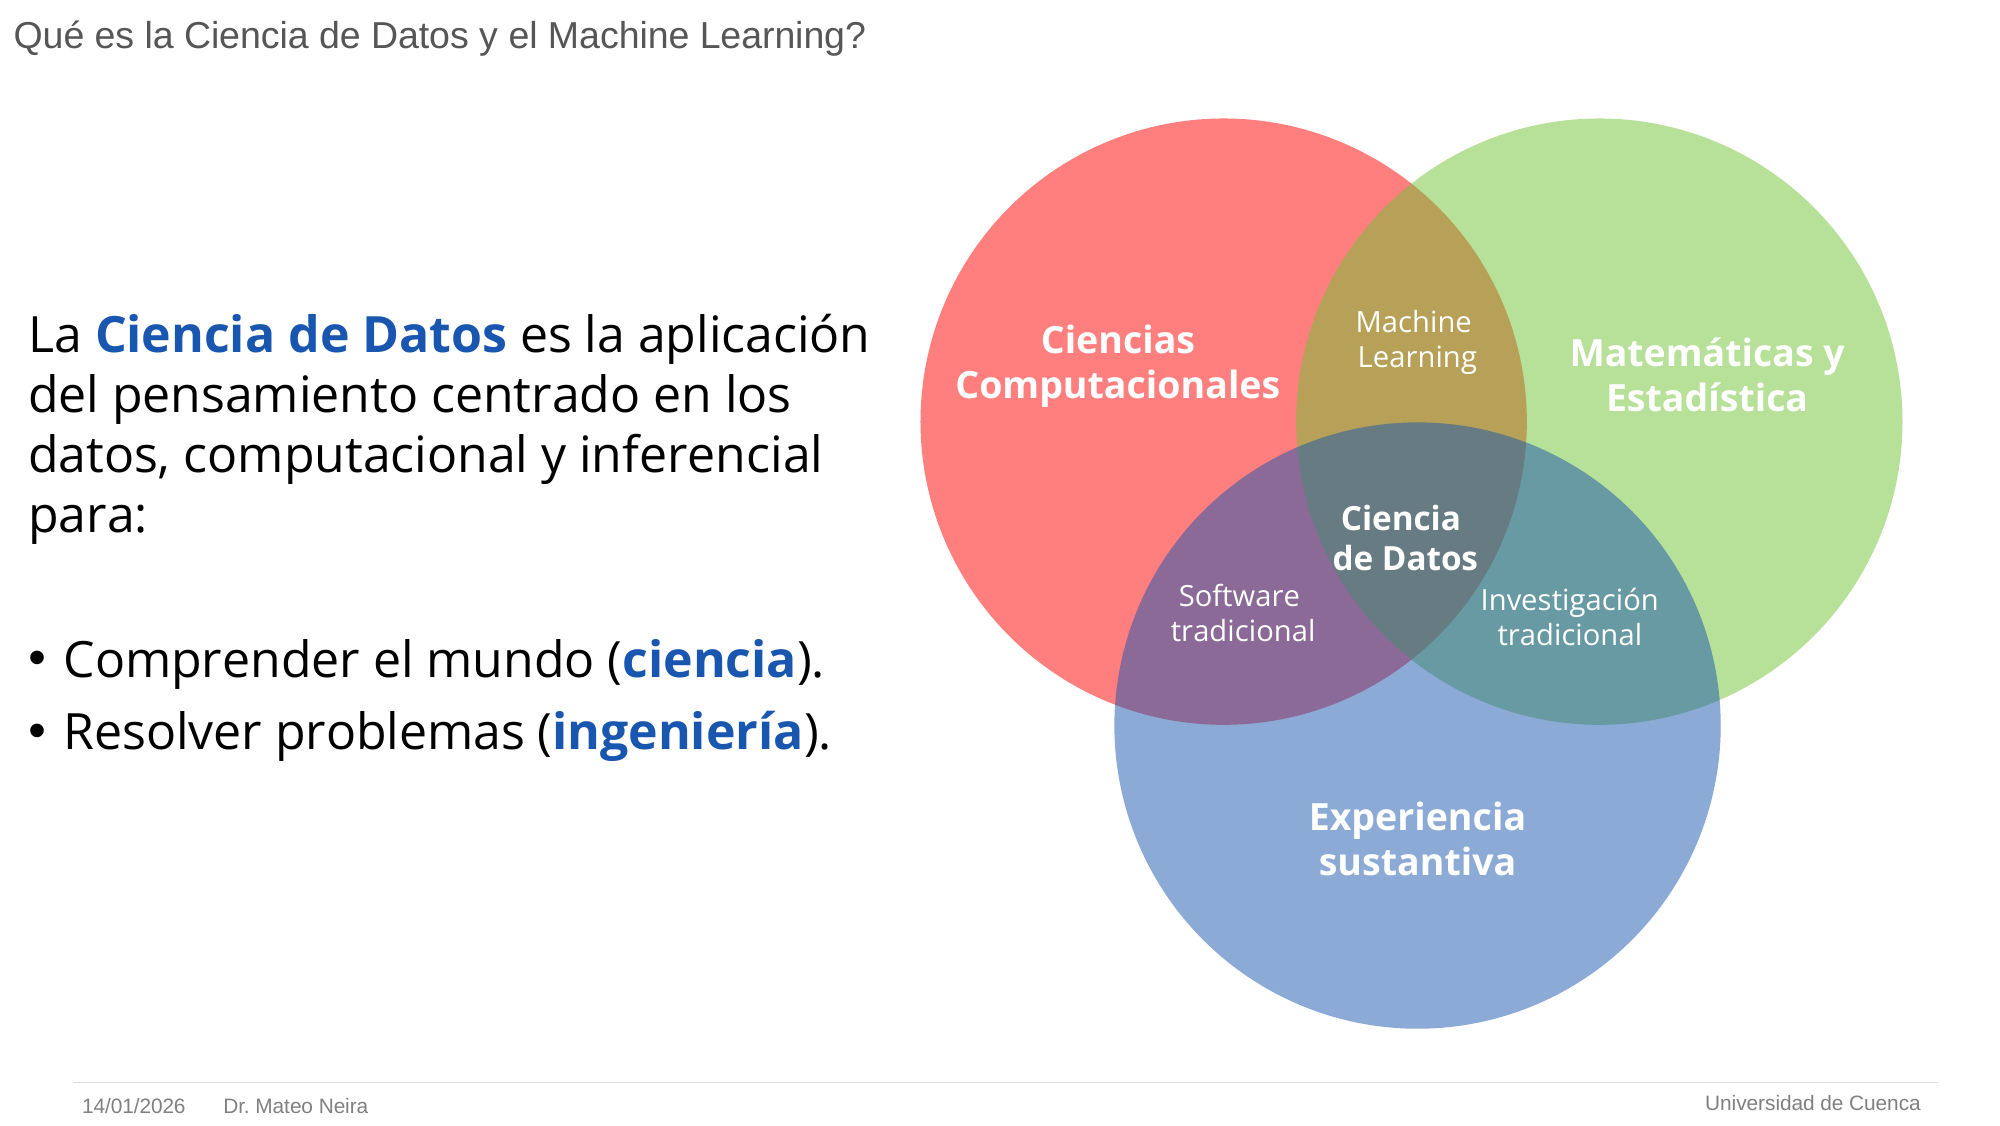

# Qué es la Ciencia de Datos y el Machine Learning?

Machine
Learning
Ciencias Computacionales
Matemáticas y Estadística

Ciencia
de Datos
Software
tradicional
Investigación
tradicional
Experiencia sustantiva
La Ciencia de Datos es la aplicación del pensamiento centrado en los datos, computacional y inferencial para:

Comprender el mundo (ciencia).
Resolver problemas (ingeniería).